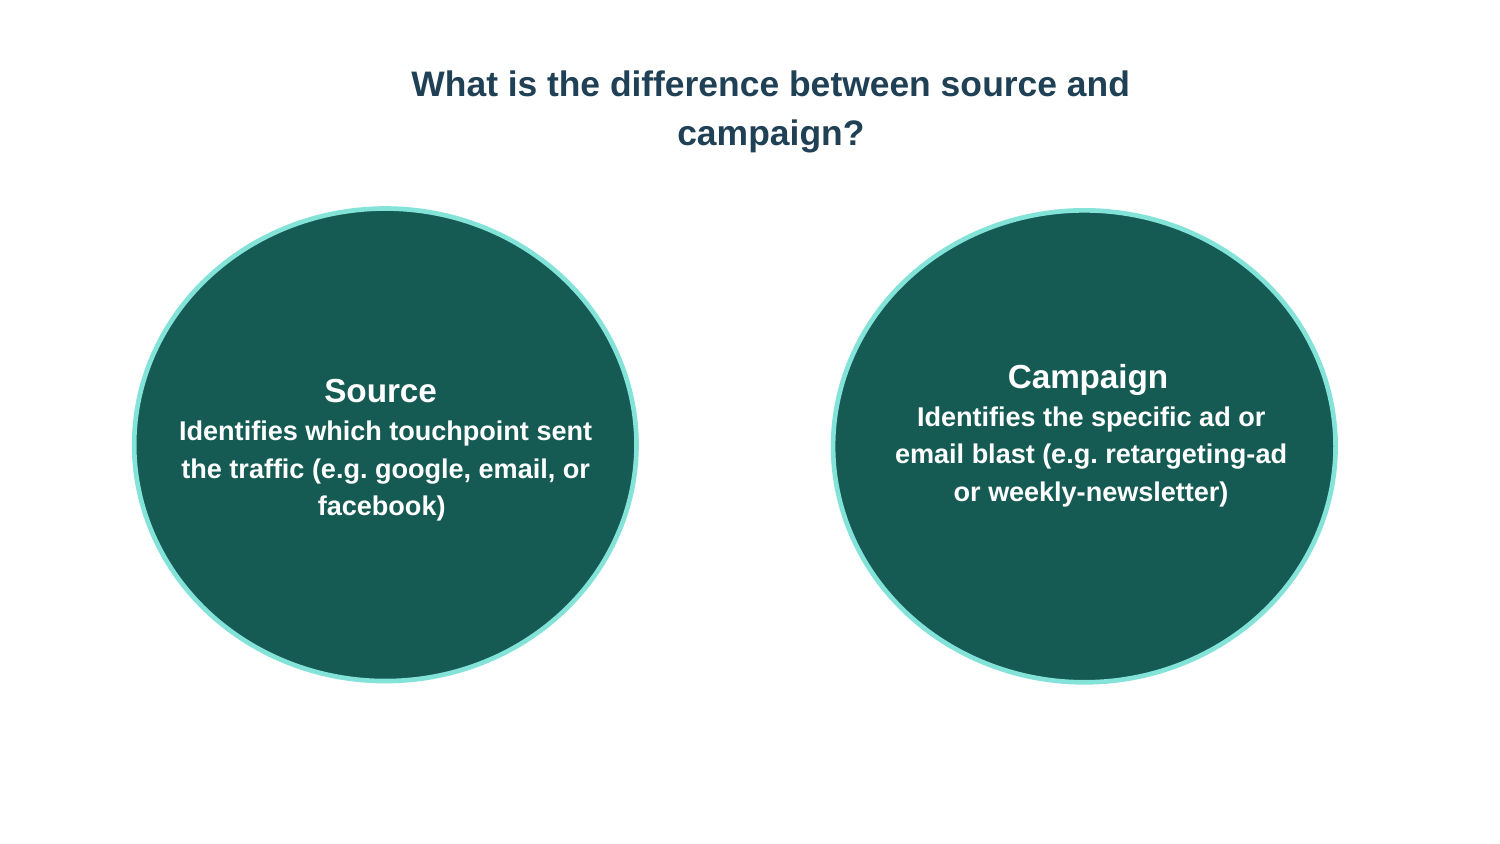

What is the difference between source and campaign?

Source
Identifies which touchpoint sent the traffic (e.g. google, email, or facebook)

Campaign
Identifies the specific ad or email blast (e.g. retargeting-ad or weekly-newsletter)